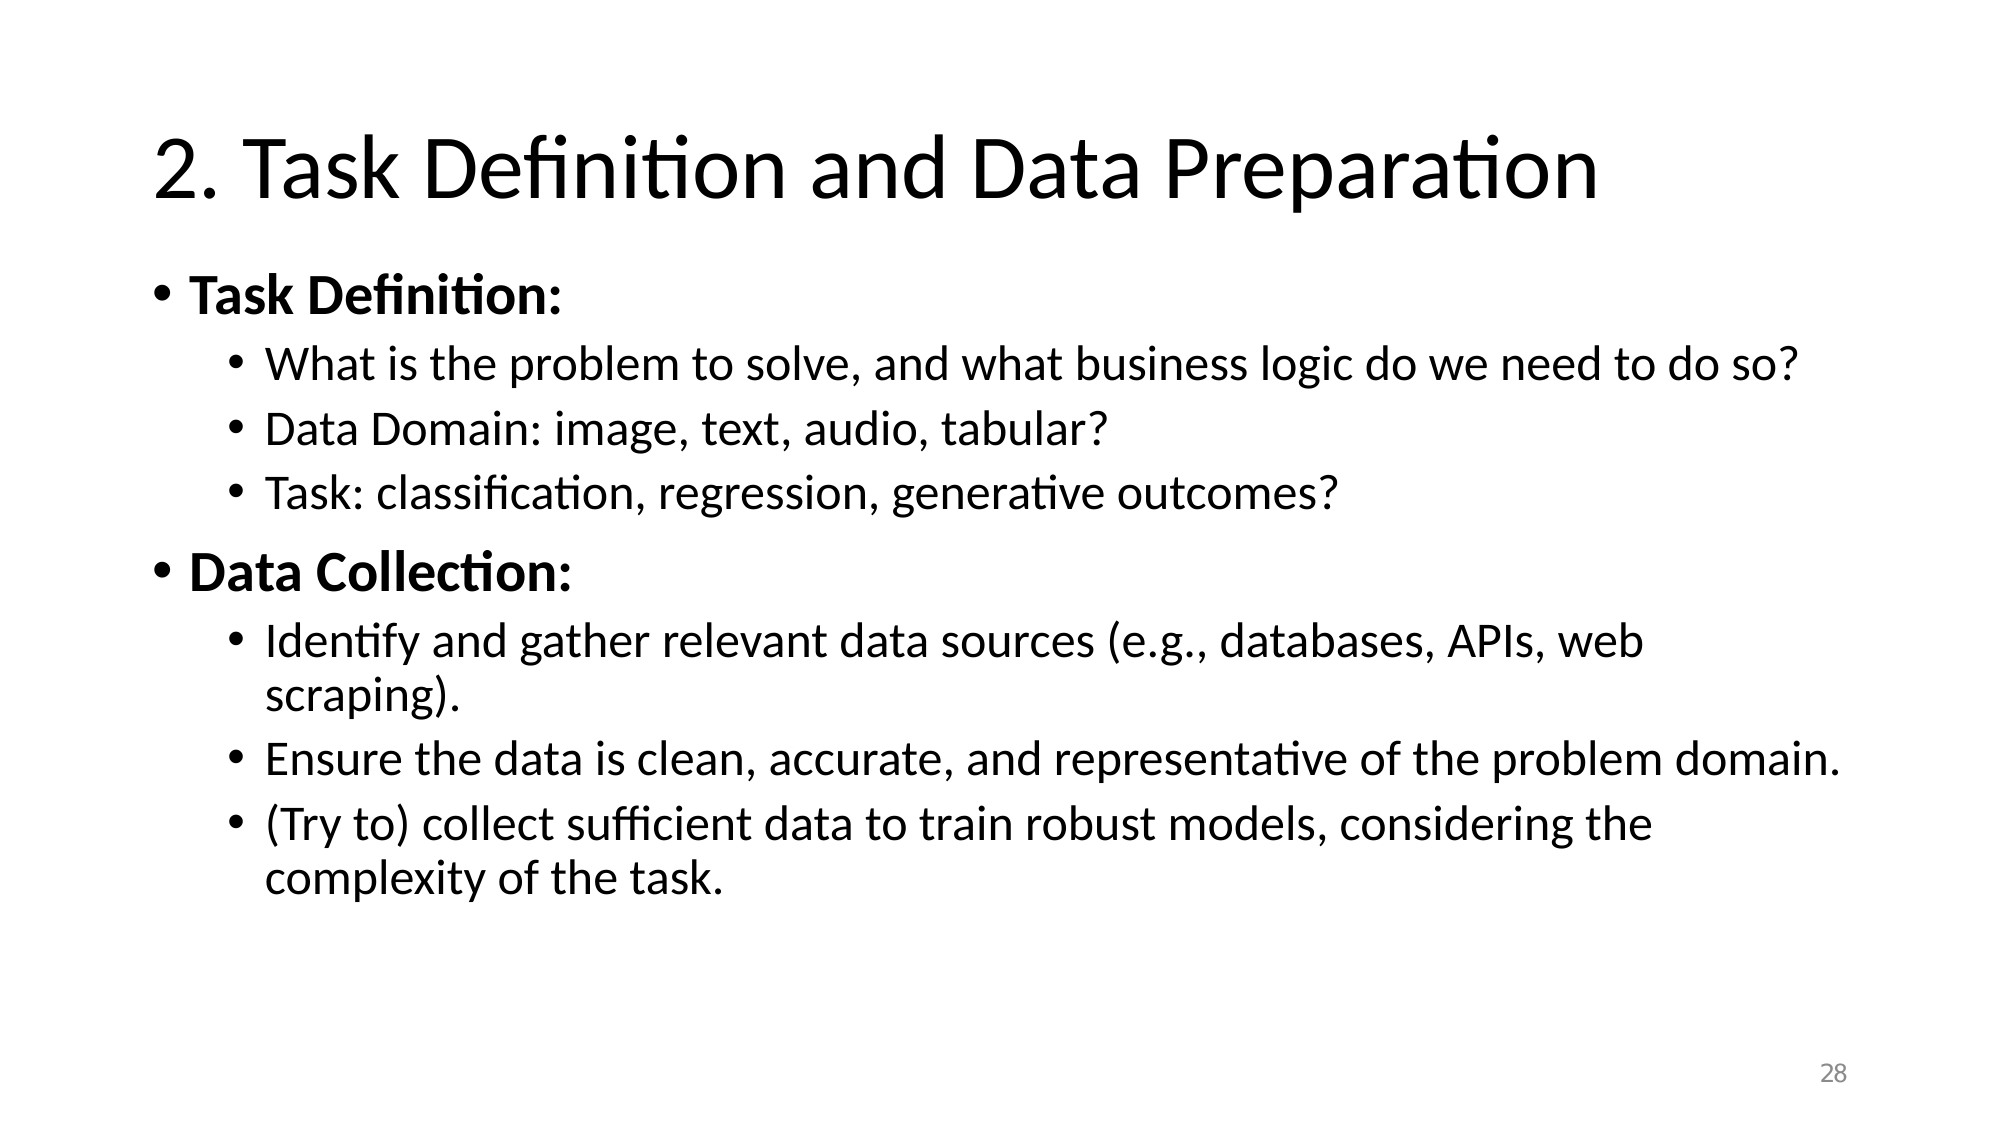

# 2. Task Definition and Data Preparation
Task Definition:
What is the problem to solve, and what business logic do we need to do so?
Data Domain: image, text, audio, tabular?
Task: classification, regression, generative outcomes?
Data Collection:
Identify and gather relevant data sources (e.g., databases, APIs, web scraping).
Ensure the data is clean, accurate, and representative of the problem domain.
(Try to) collect sufficient data to train robust models, considering the complexity of the task.

28